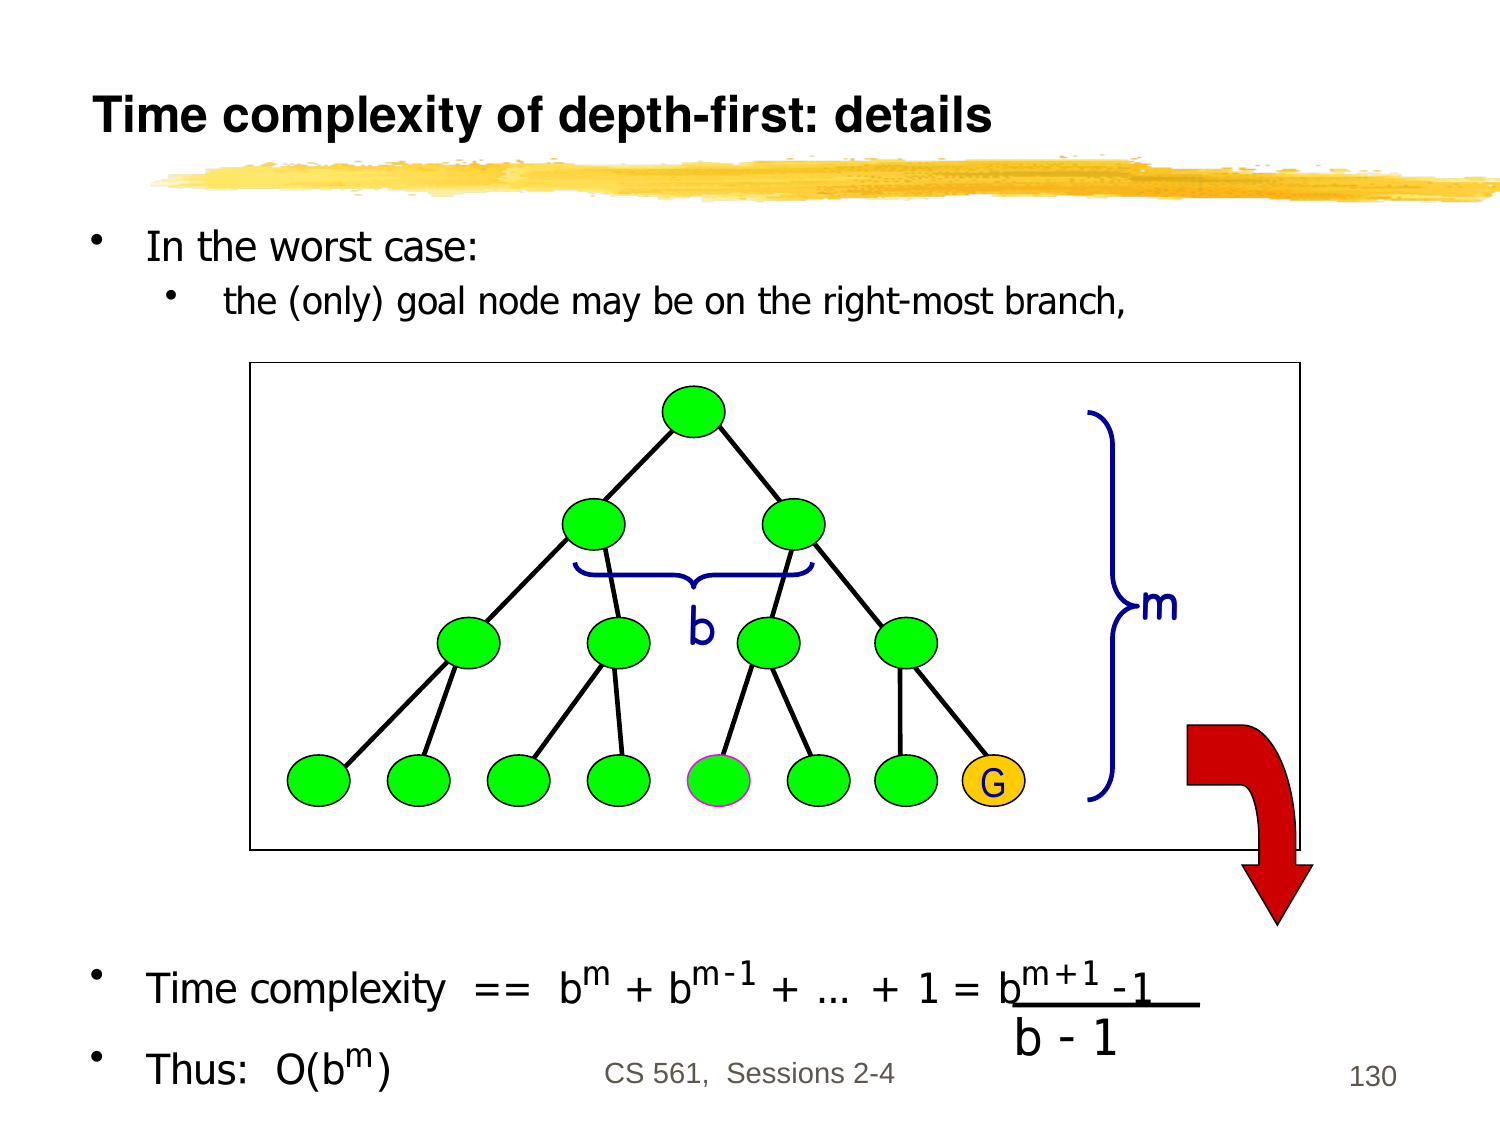

# Time complexity of depth-first: details
In the worst case:
 the (only) goal node may be on the right-most branch,

m
b

G

Time complexity  ==  bm + bm-1 + … + 1 = bm+1 -1
Thus:  O(bm)
b - 1

CS 561,  Sessions 2-4
130